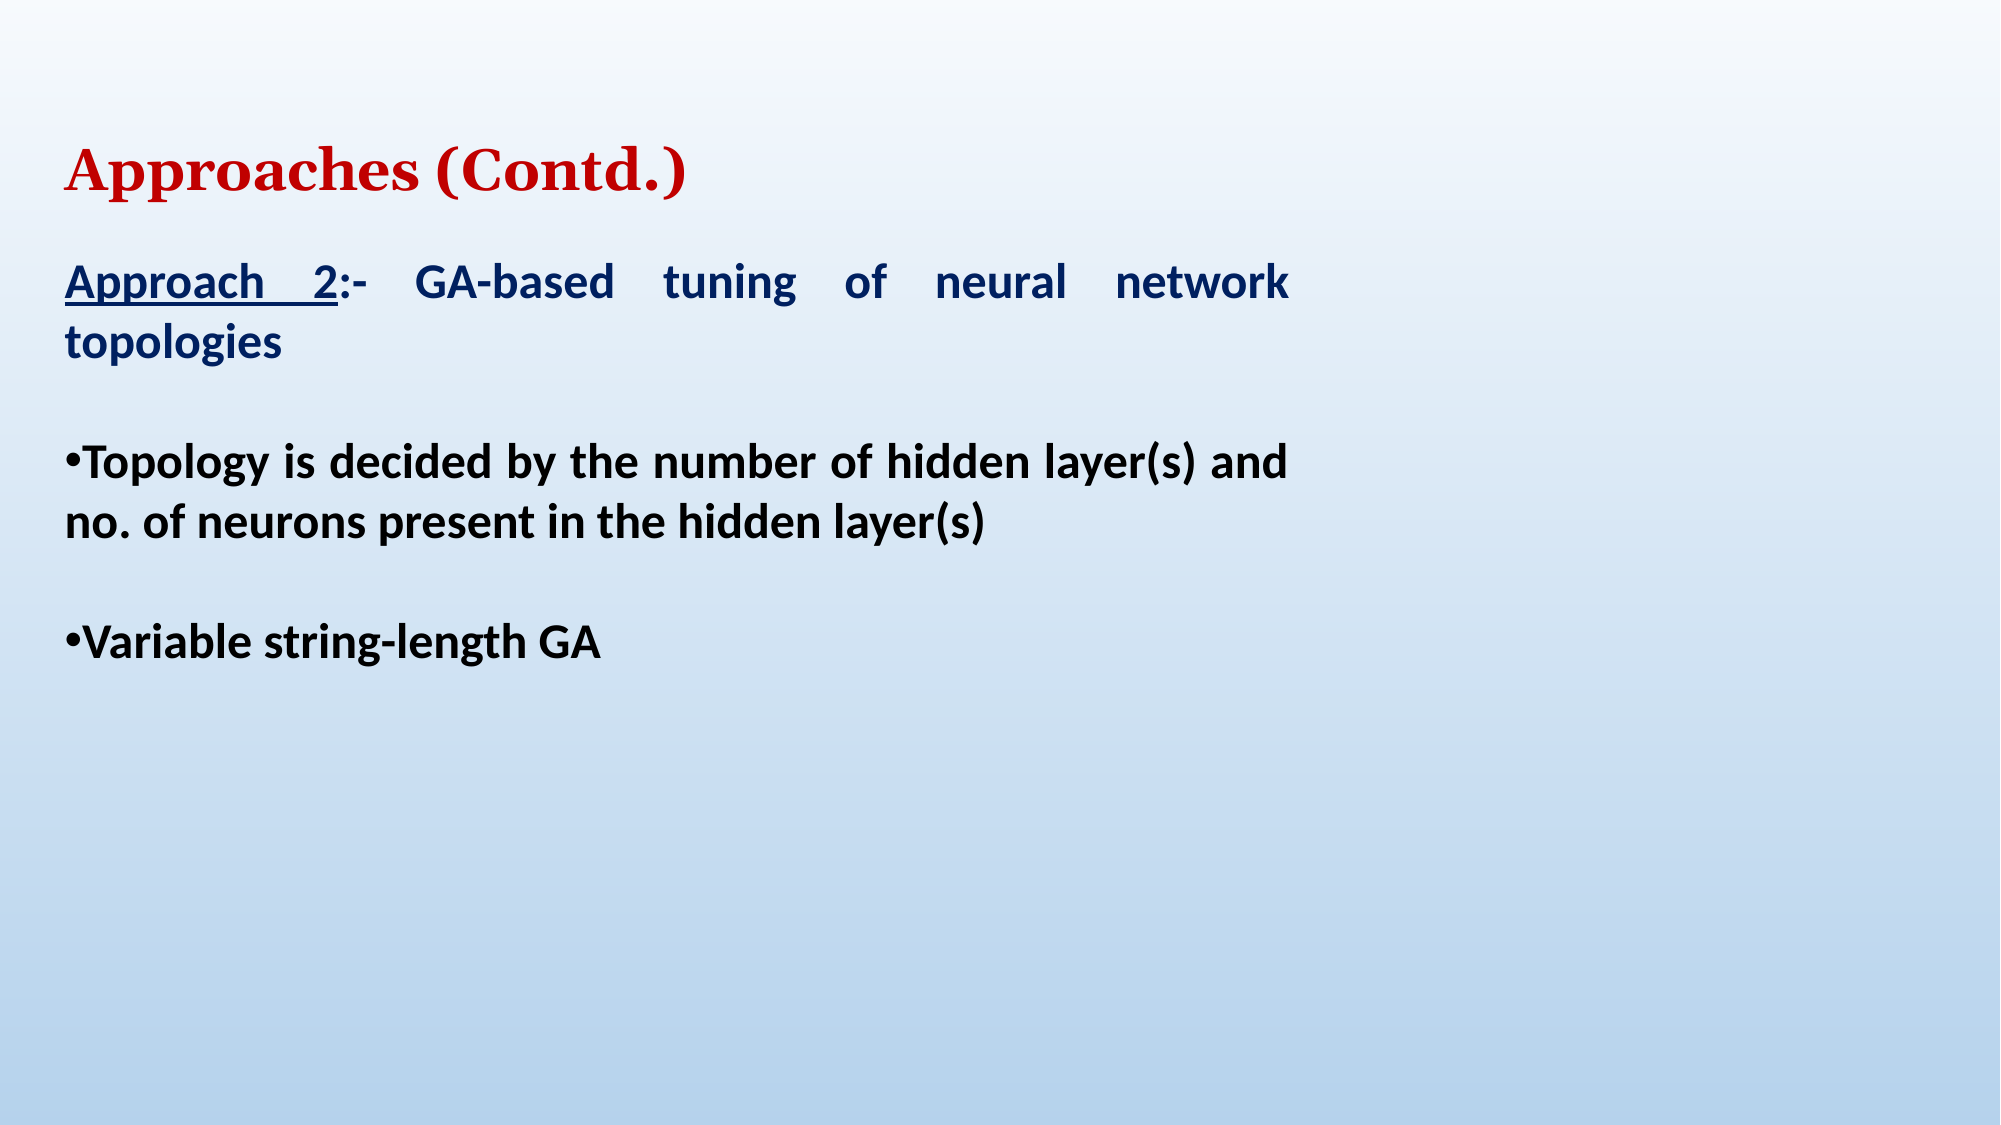

Approaches (Contd.)
Approach 2:- GA-based tuning of neural network topologies

Topology is decided by the number of hidden layer(s) and no. of neurons present in the hidden layer(s)

Variable string-length GA